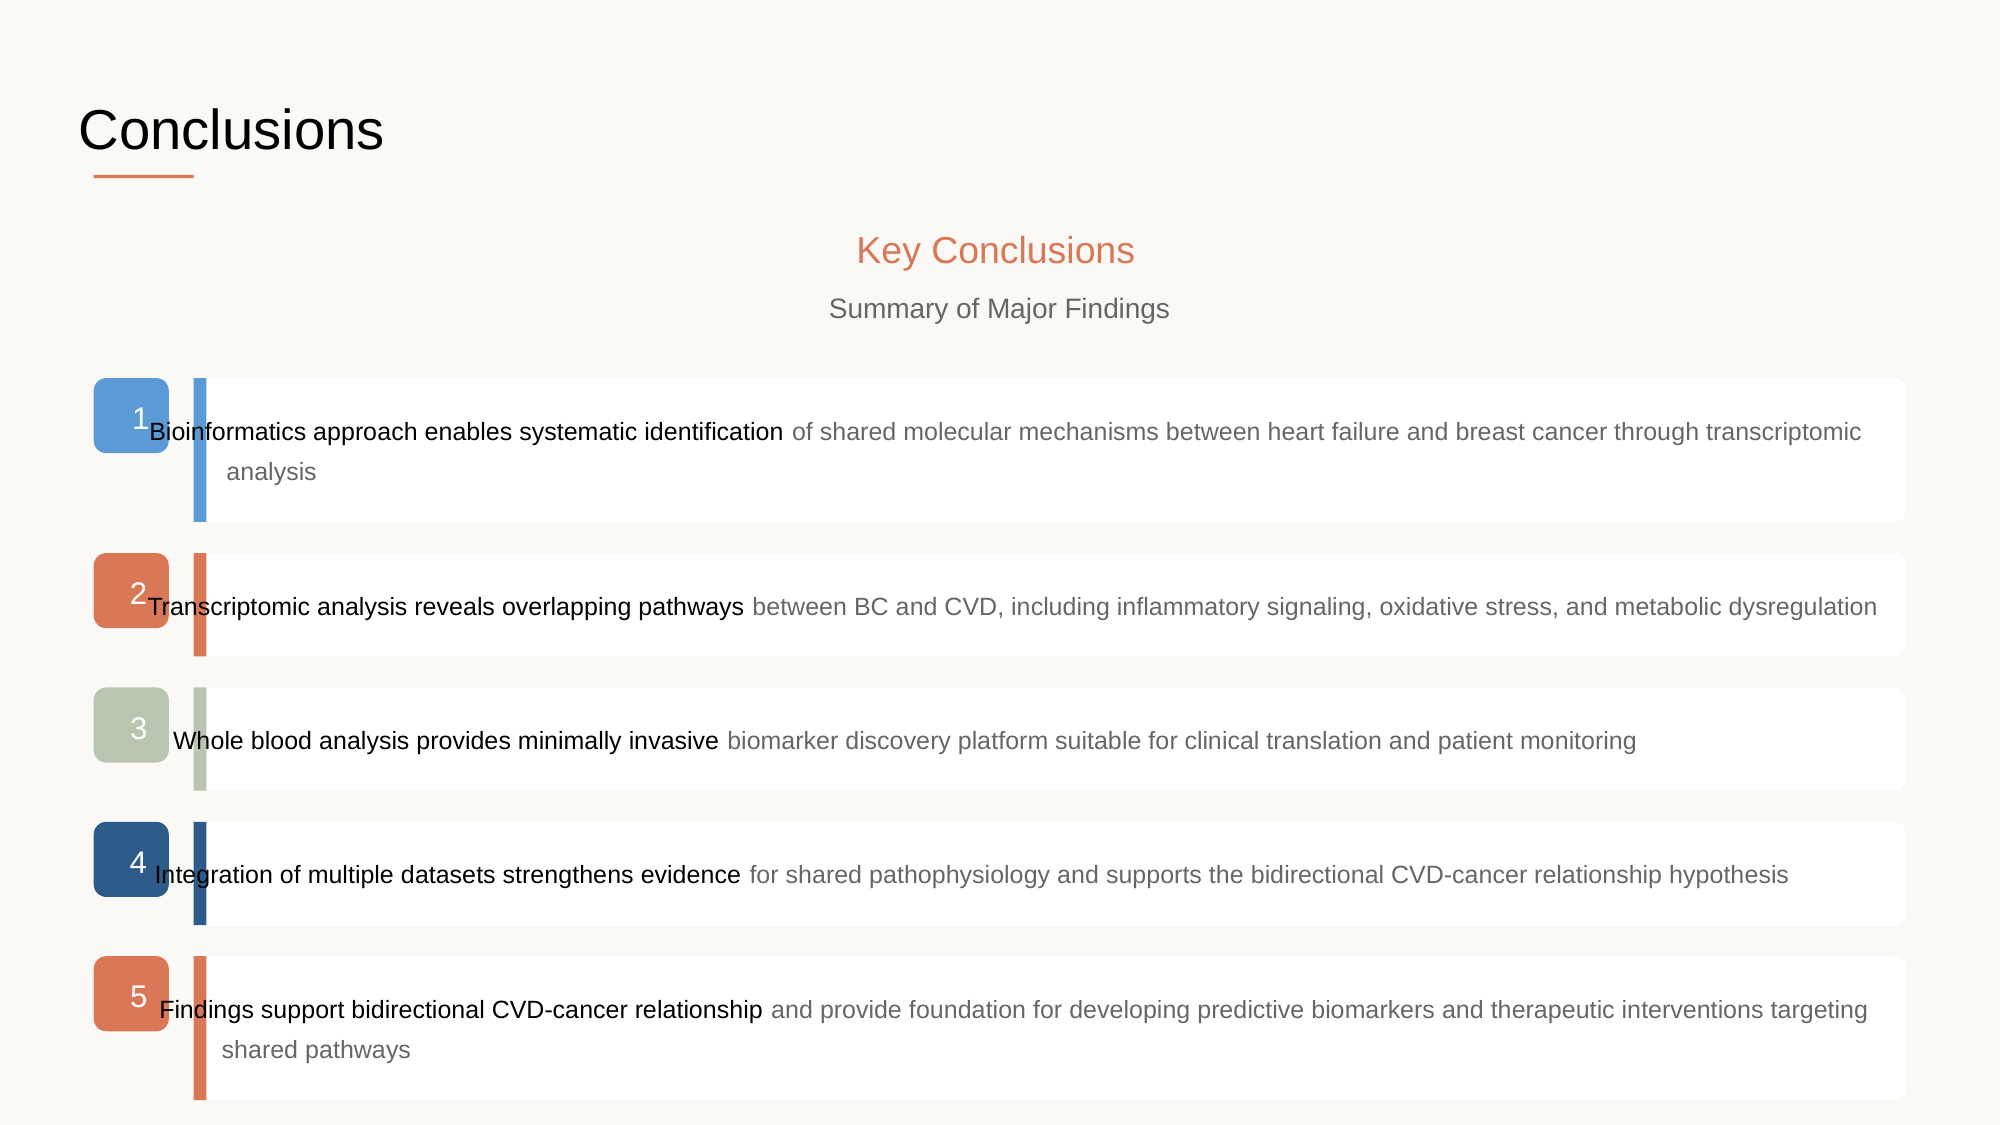

Conclusions

Key Conclusions
Summary of Major Findings

1
Bioinformatics approach enables systematic identification of shared molecular mechanisms between heart failure and breast cancer through transcriptomic
analysis

2
Transcriptomic analysis reveals overlapping pathways between BC and CVD, including inflammatory signaling, oxidative stress, and metabolic dysregulation

3
Whole blood analysis provides minimally invasive biomarker discovery platform suitable for clinical translation and patient monitoring

4
Integration of multiple datasets strengthens evidence for shared pathophysiology and supports the bidirectional CVD-cancer relationship hypothesis

5
Findings support bidirectional CVD-cancer relationship and provide foundation for developing predictive biomarkers and therapeutic interventions targeting
shared pathways